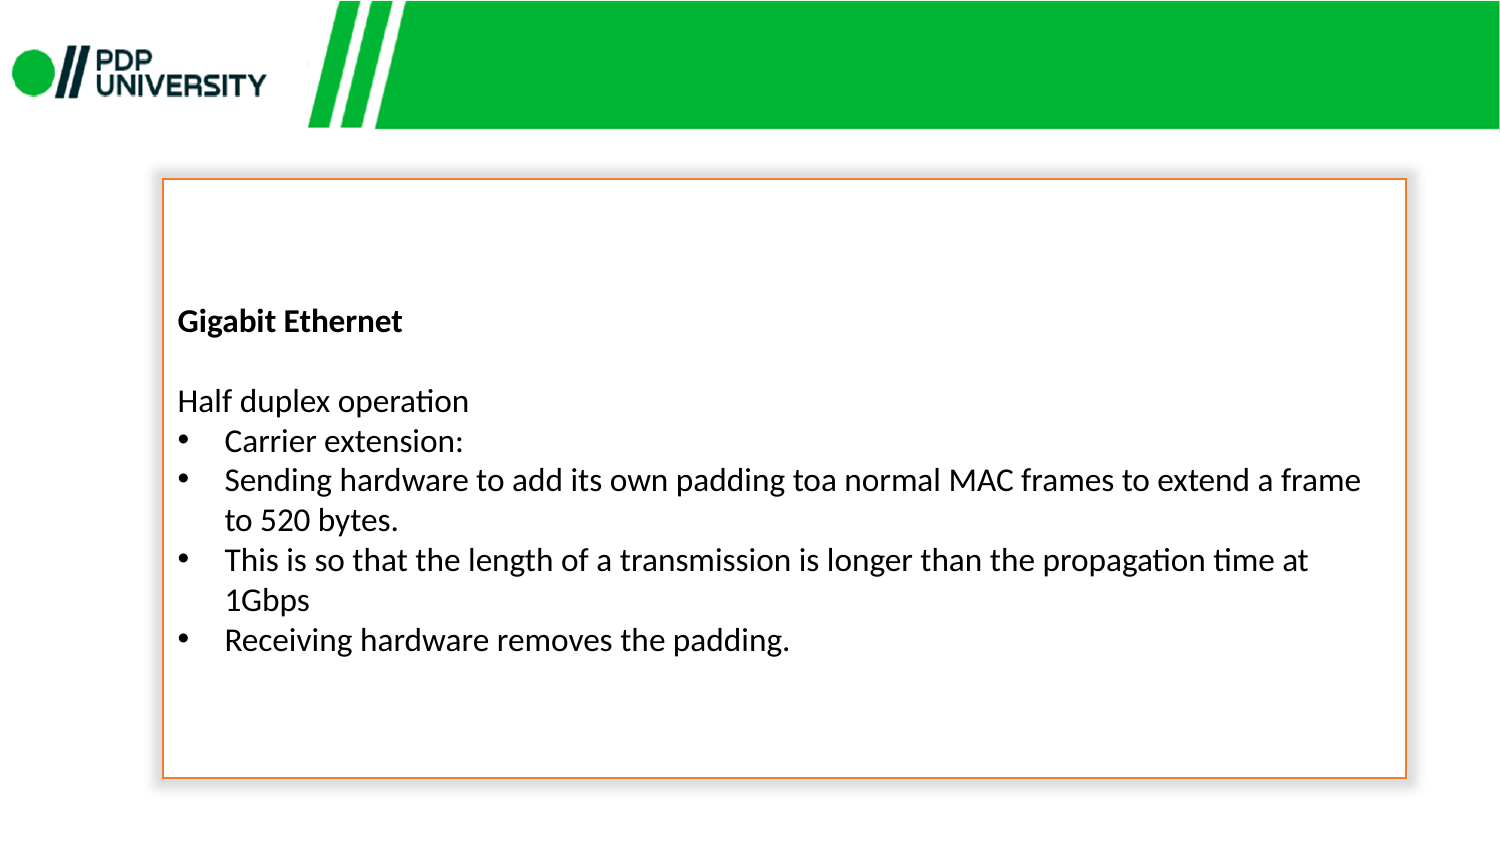

Gigabit Ethernet

Half duplex operation
Carrier extension:
Sending hardware to add its own padding toa normal MAC frames to extend a frame to 520 bytes.
This is so that the length of a transmission is longer than the propagation time at 1Gbps
Receiving hardware removes the padding.